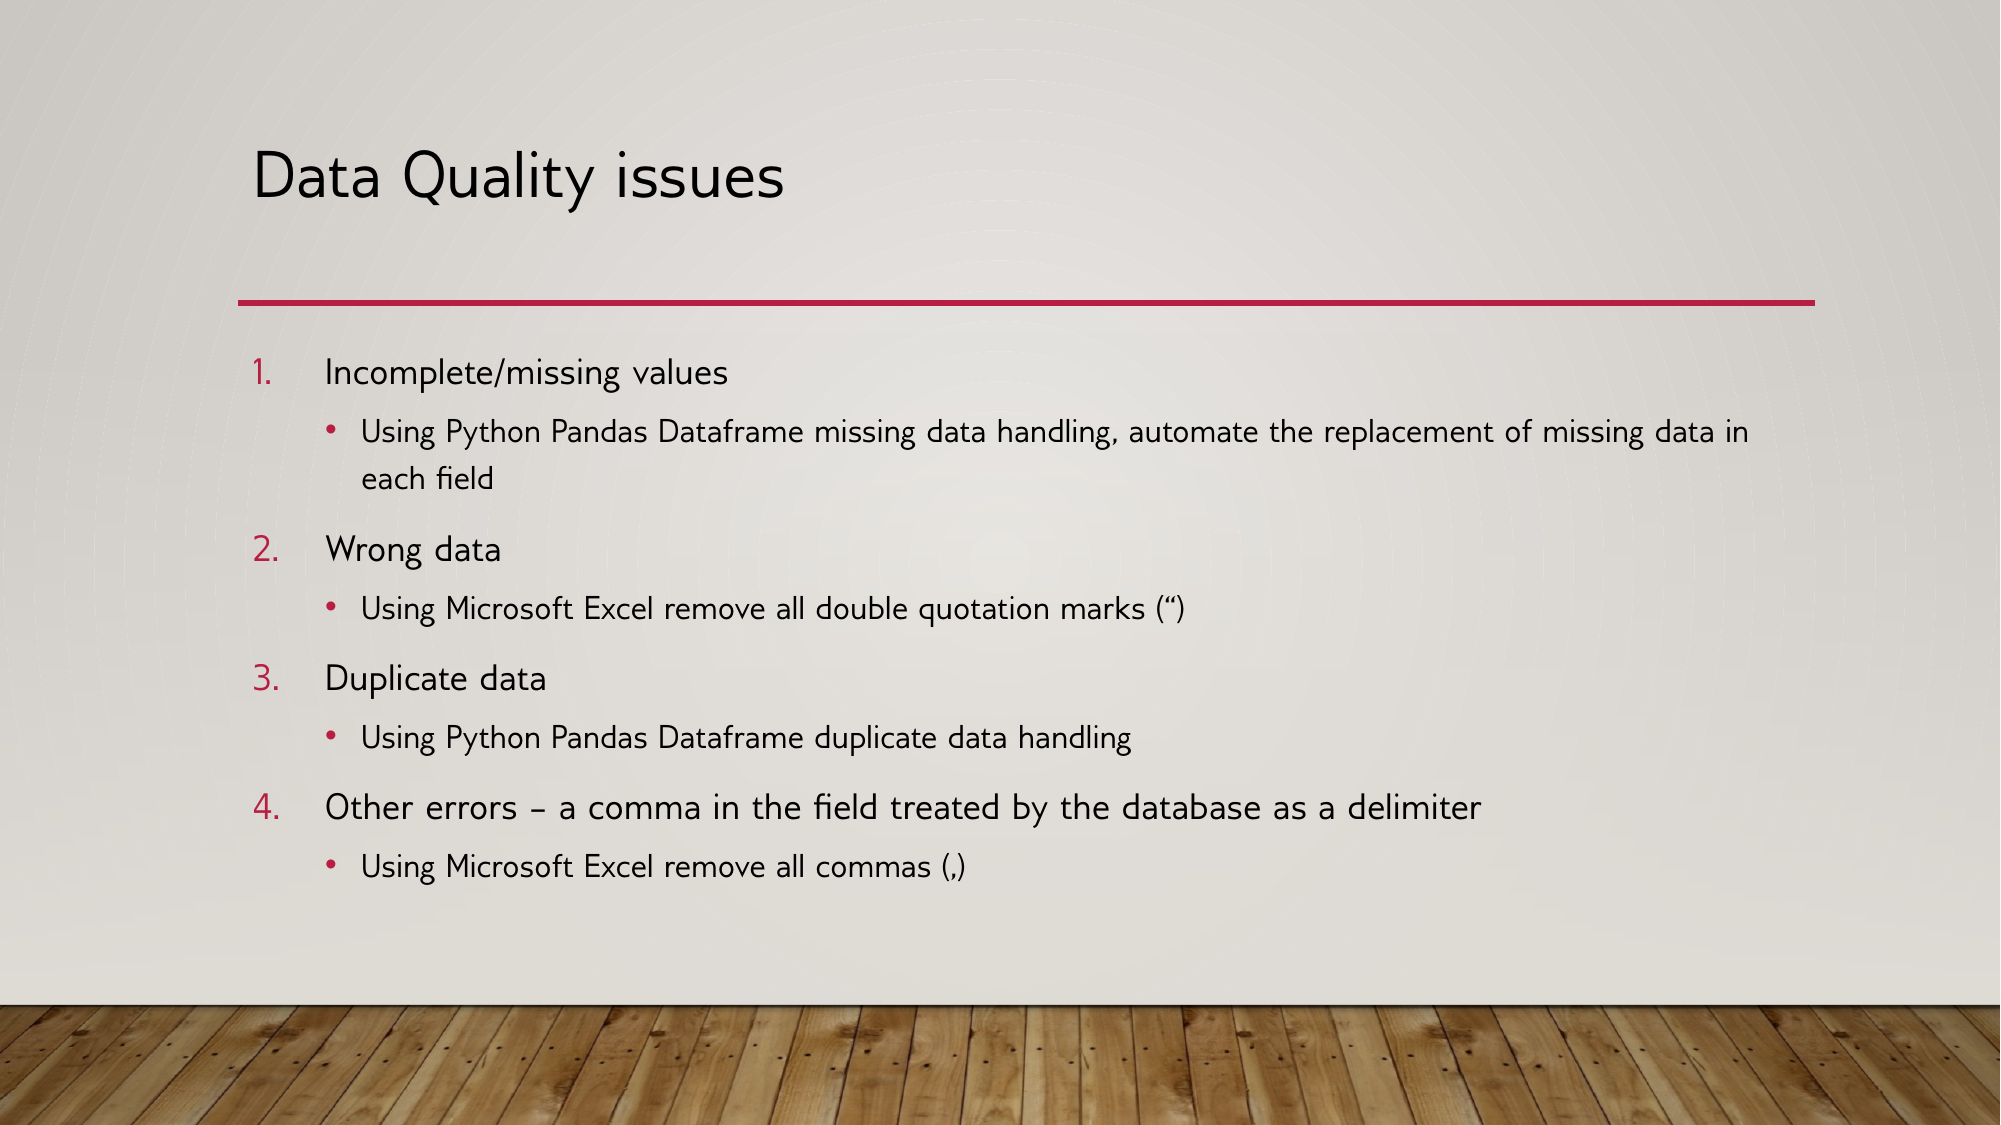

# Data Quality issues
Incomplete/missing values
Using Python Pandas Dataframe missing data handling, automate the replacement of missing data in each field
Wrong data
Using Microsoft Excel remove all double quotation marks (“)
Duplicate data
Using Python Pandas Dataframe duplicate data handling
Other errors – a comma in the field treated by the database as a delimiter
Using Microsoft Excel remove all commas (,)